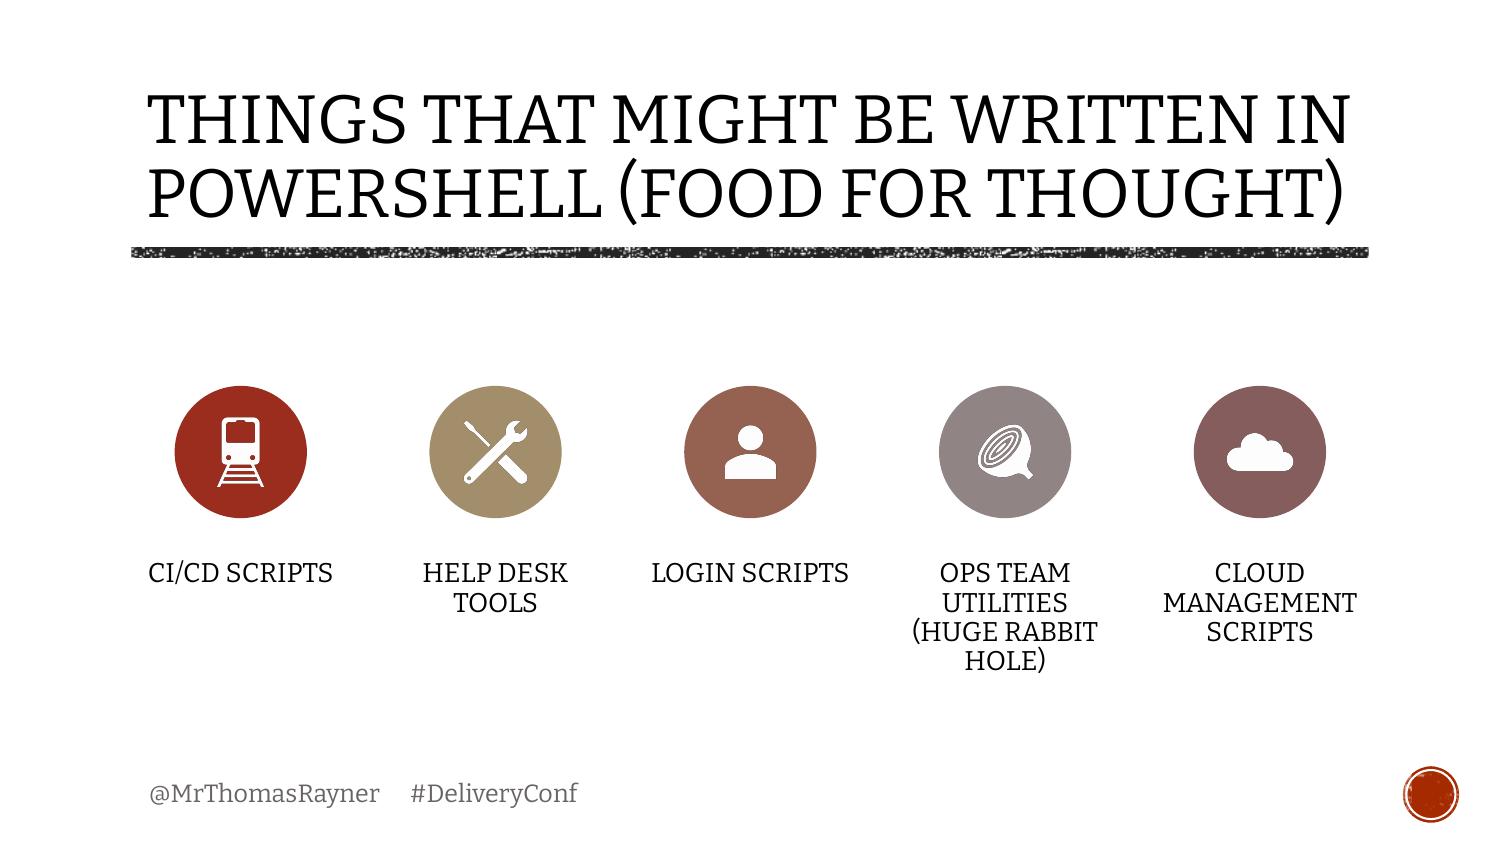

# Things That Might Be Written In PowerShell (Food For Thought)

CI/CD scripts
Help Desk tools
Login scripts
Ops team utilities (huge rabbit hole)
Cloud management scripts
@MrThomasRayner      #DeliveryConf